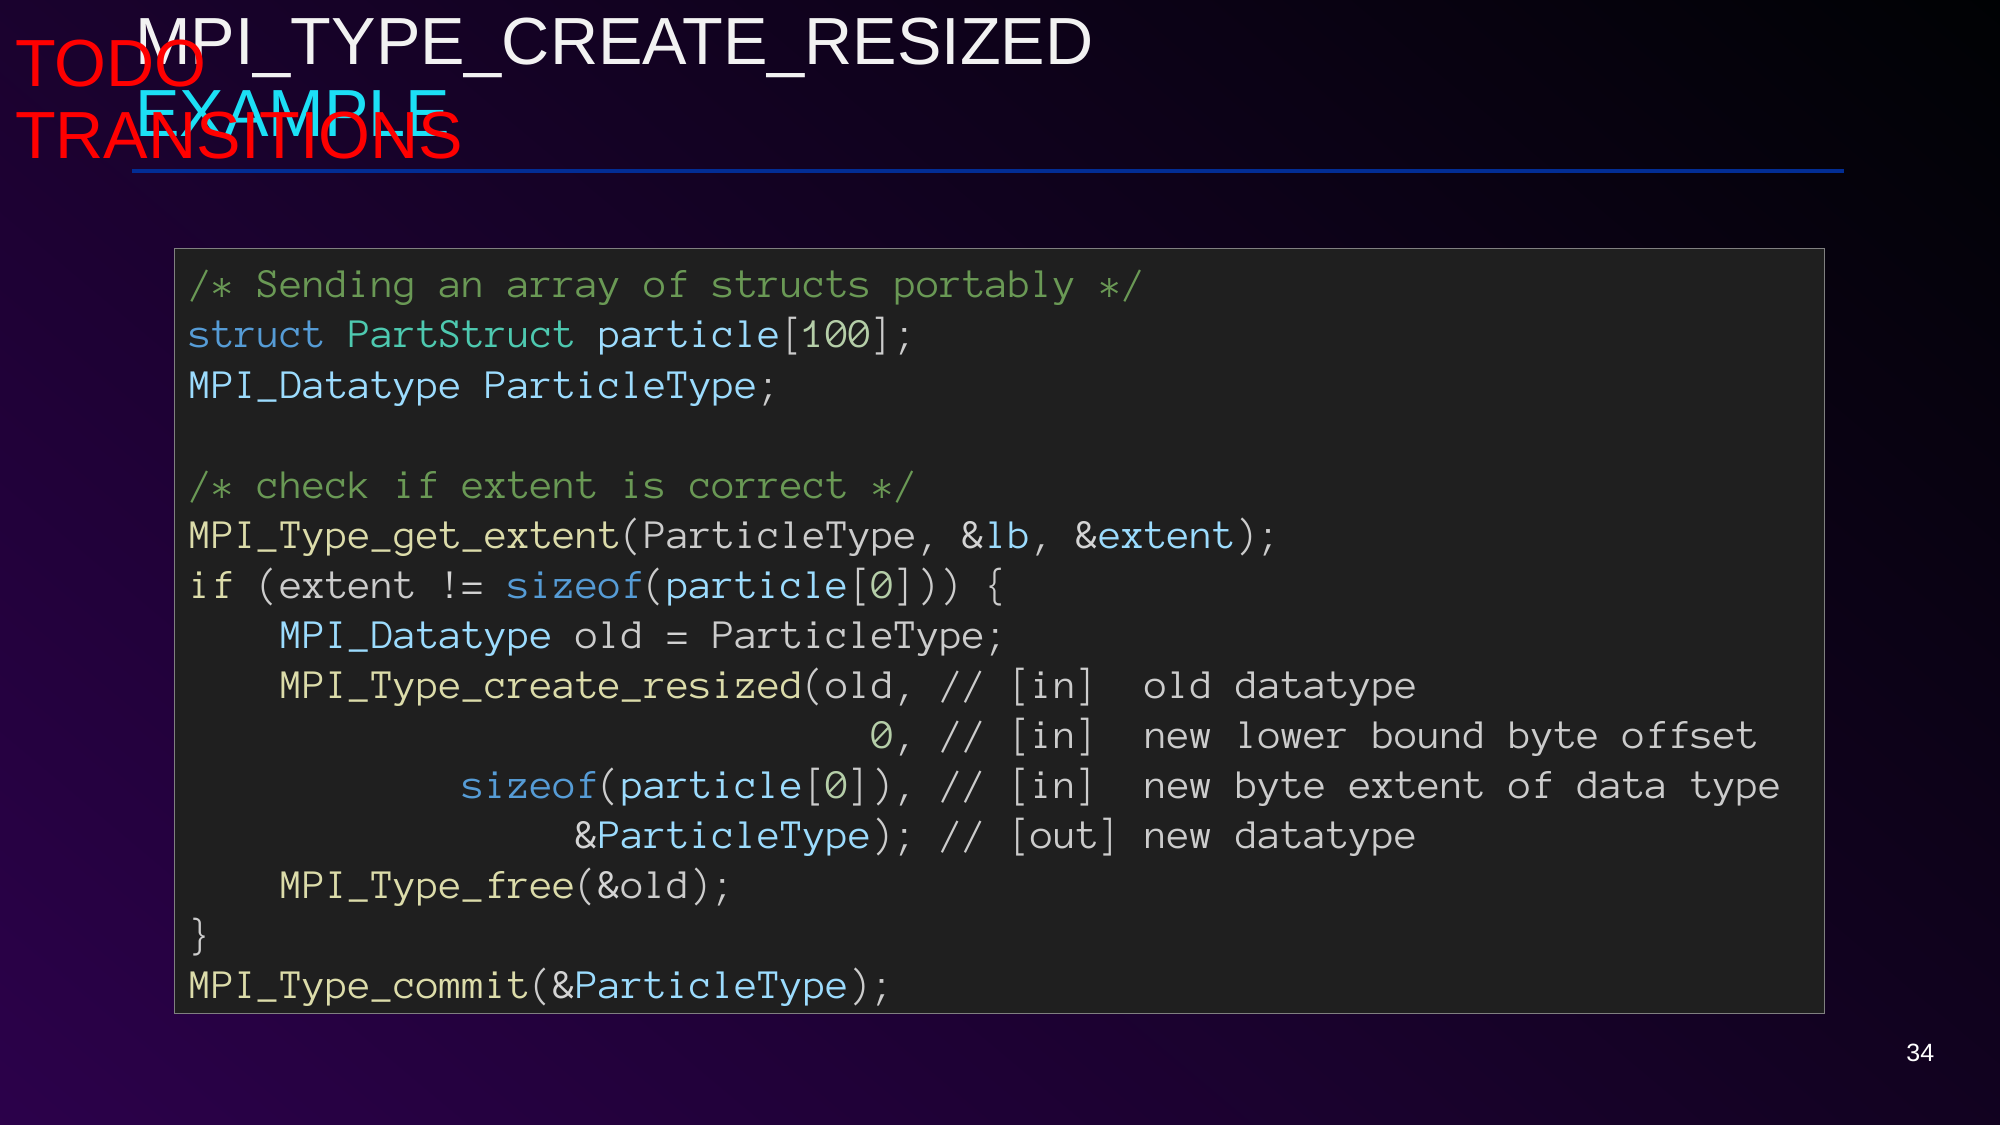

TODO
Transitions
# MPI_TYPE_CREATE_RESIZED                            Example
/* Sending an array of structs portably */
struct PartStruct particle[100];
MPI_Datatype ParticleType;
/* check if extent is correct */
MPI_Type_get_extent(ParticleType, &lb, &extent);
if (extent != sizeof(particle[0])) {
    MPI_Datatype old = ParticleType;
    MPI_Type_create_resized(old, // [in]  old datatype
                              0, // [in]  new lower bound byte offset
            sizeof(particle[0]), // [in]  new byte extent of data type
                 &ParticleType); // [out] new datatype
    MPI_Type_free(&old);
}
MPI_Type_commit(&ParticleType);
34